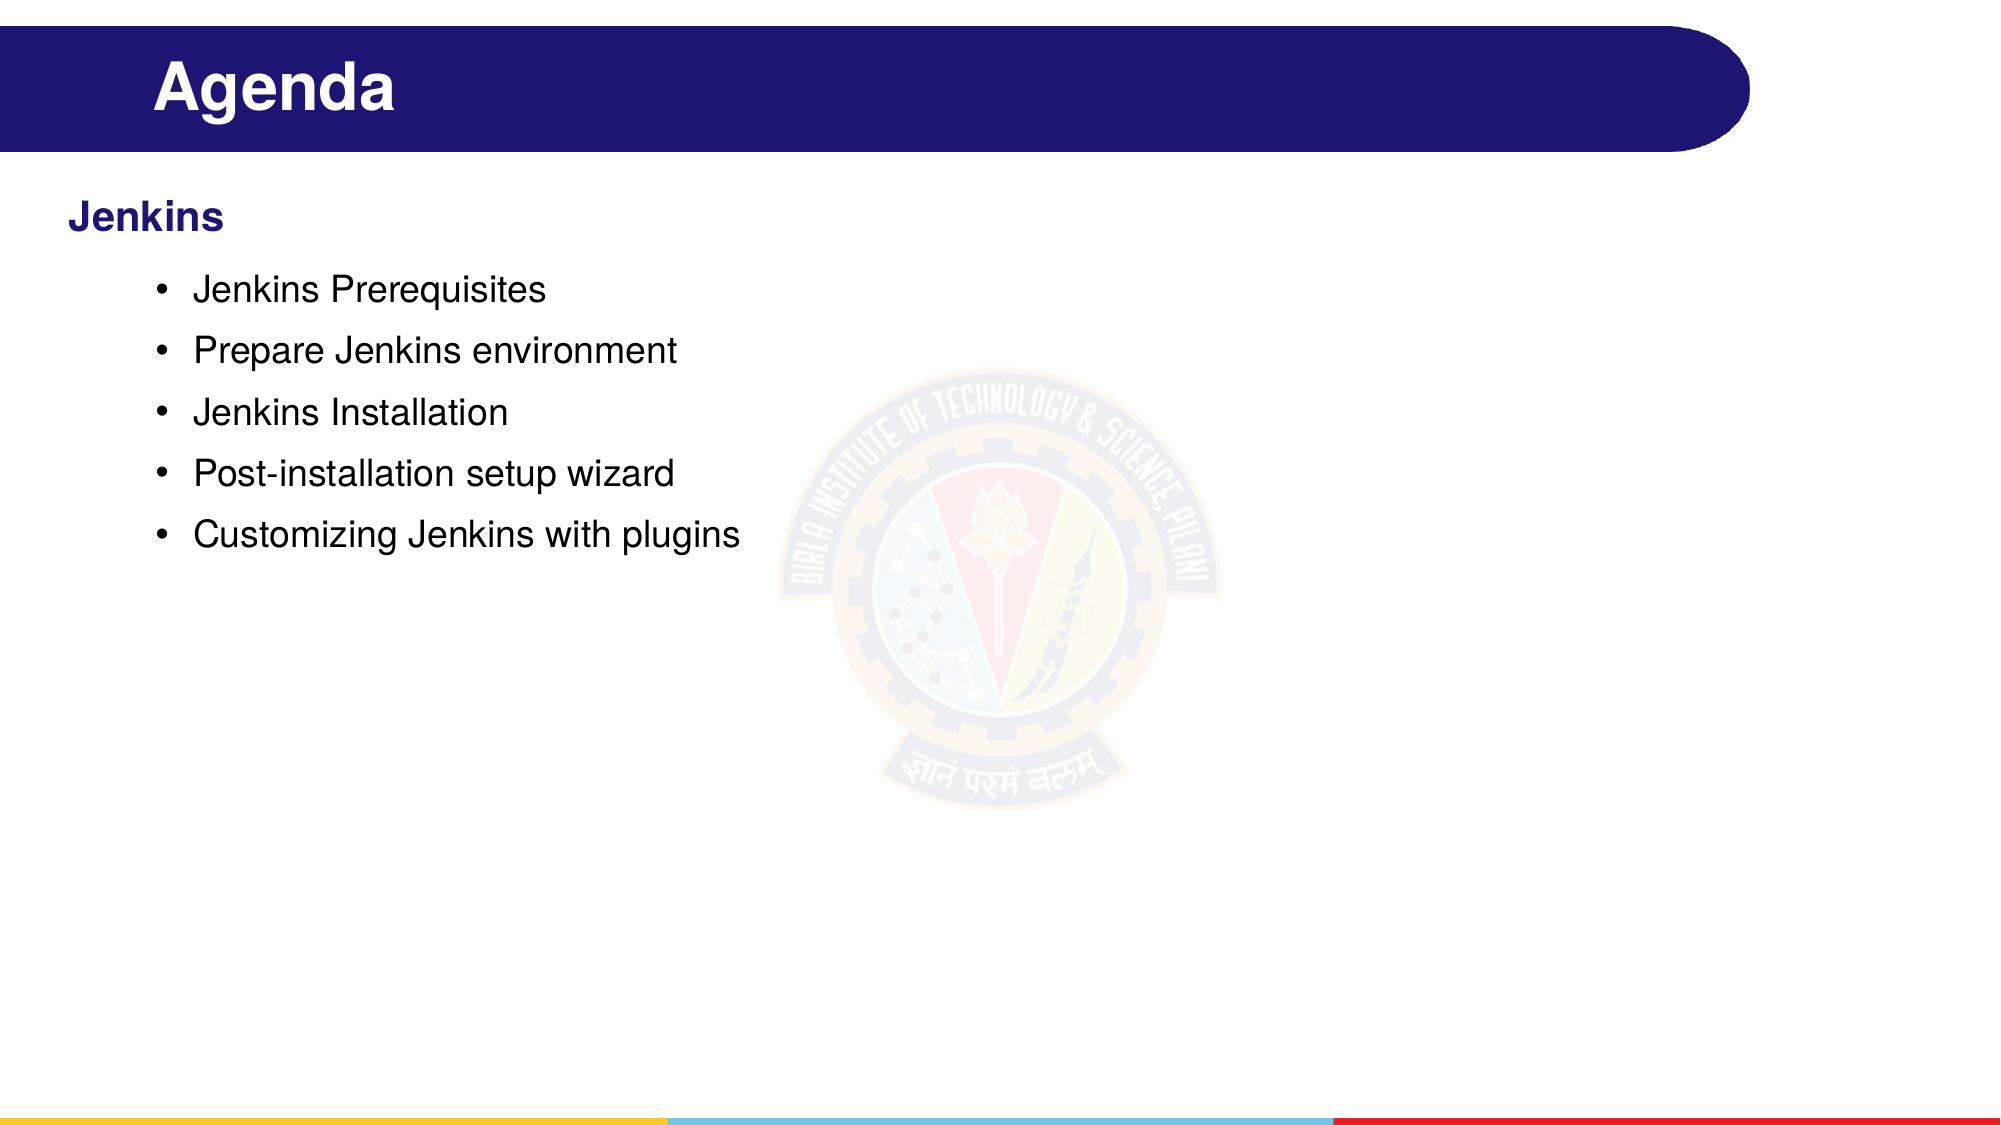

# Agenda
Jenkins
Jenkins Prerequisites
Prepare Jenkins environment
Jenkins Installation
Post-installation setup wizard
Customizing Jenkins with plugins